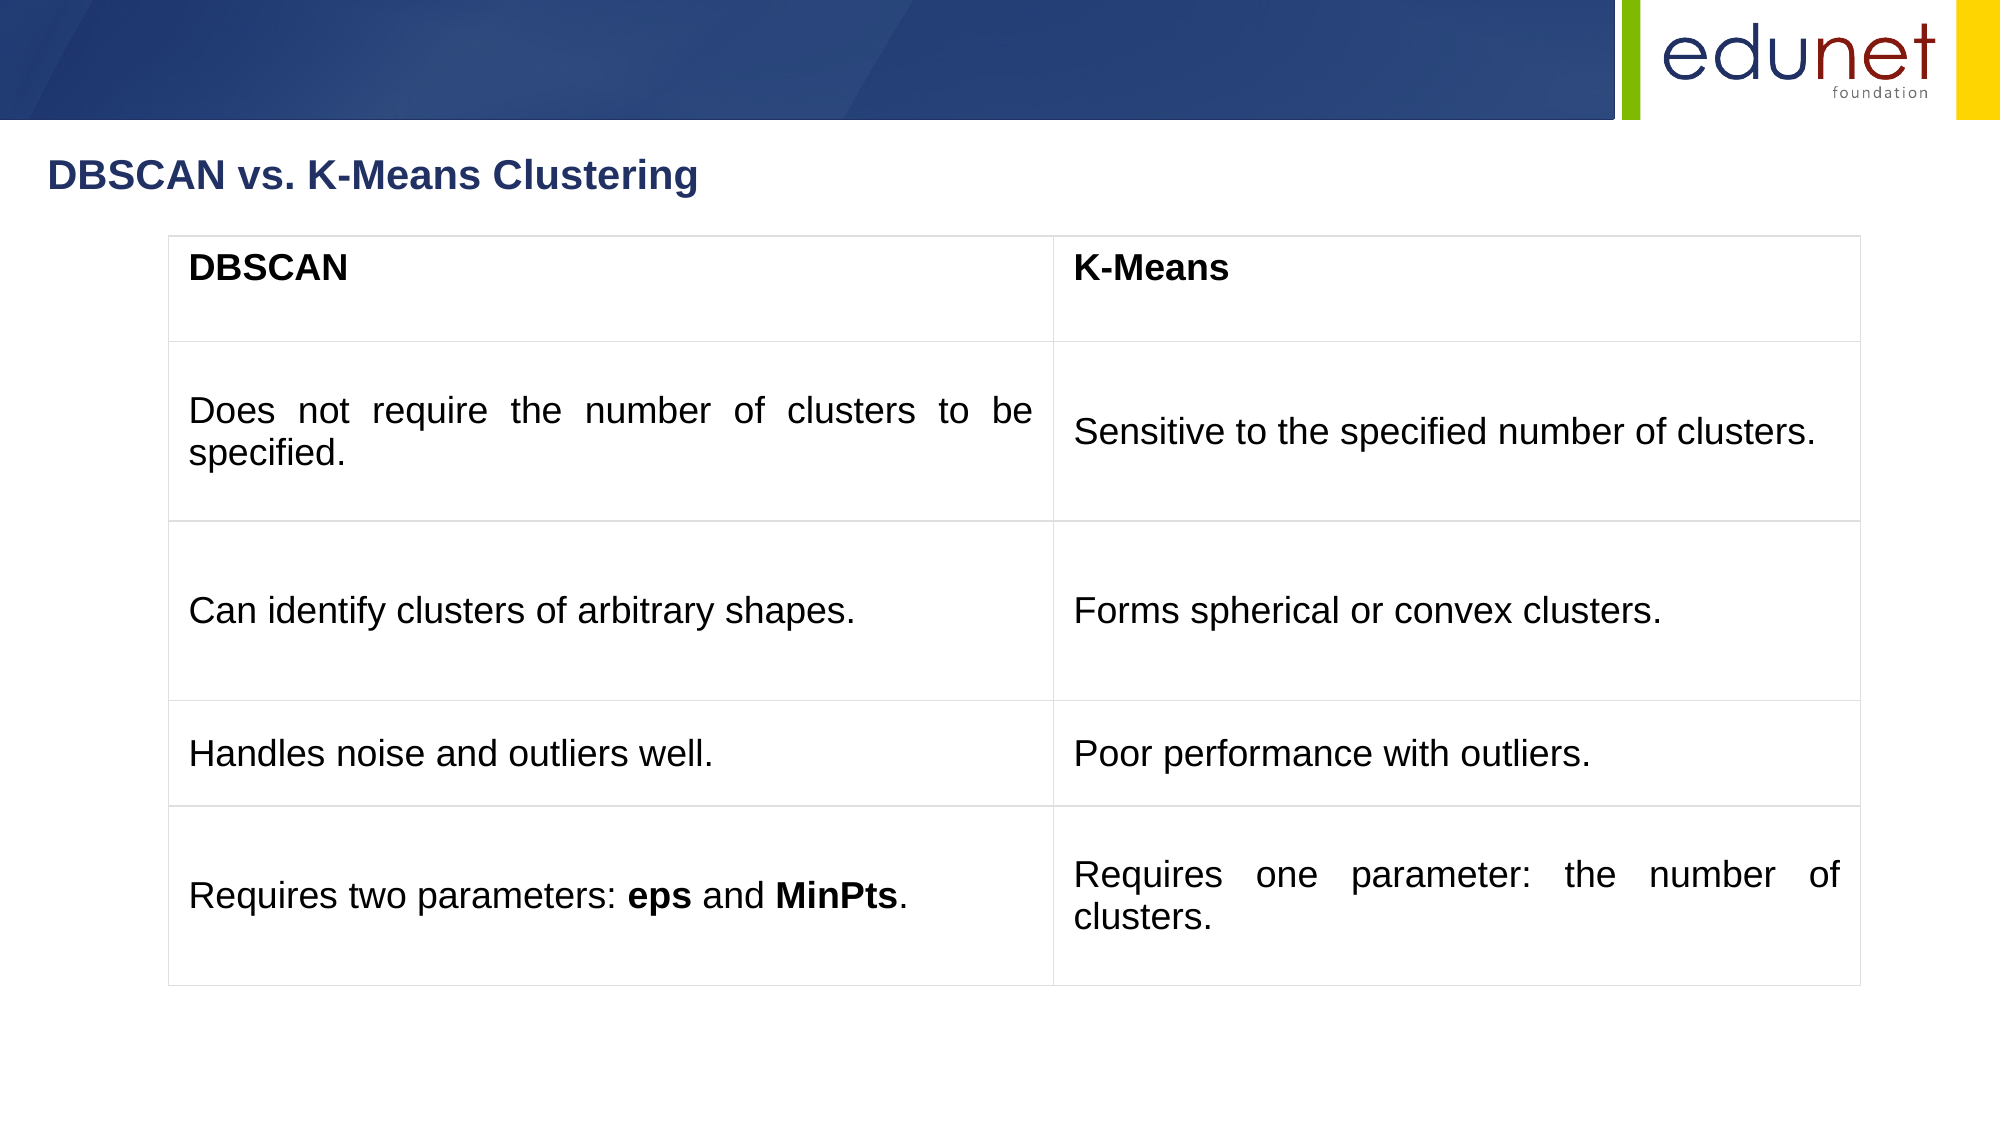

DBSCAN vs. K-Means Clustering
| DBSCAN | K-Means |
| --- | --- |
| Does not require the number of clusters to be specified. | Sensitive to the specified number of clusters. |
| Can identify clusters of arbitrary shapes. | Forms spherical or convex clusters. |
| Handles noise and outliers well. | Poor performance with outliers. |
| Requires two parameters: eps and MinPts. | Requires one parameter: the number of clusters. |